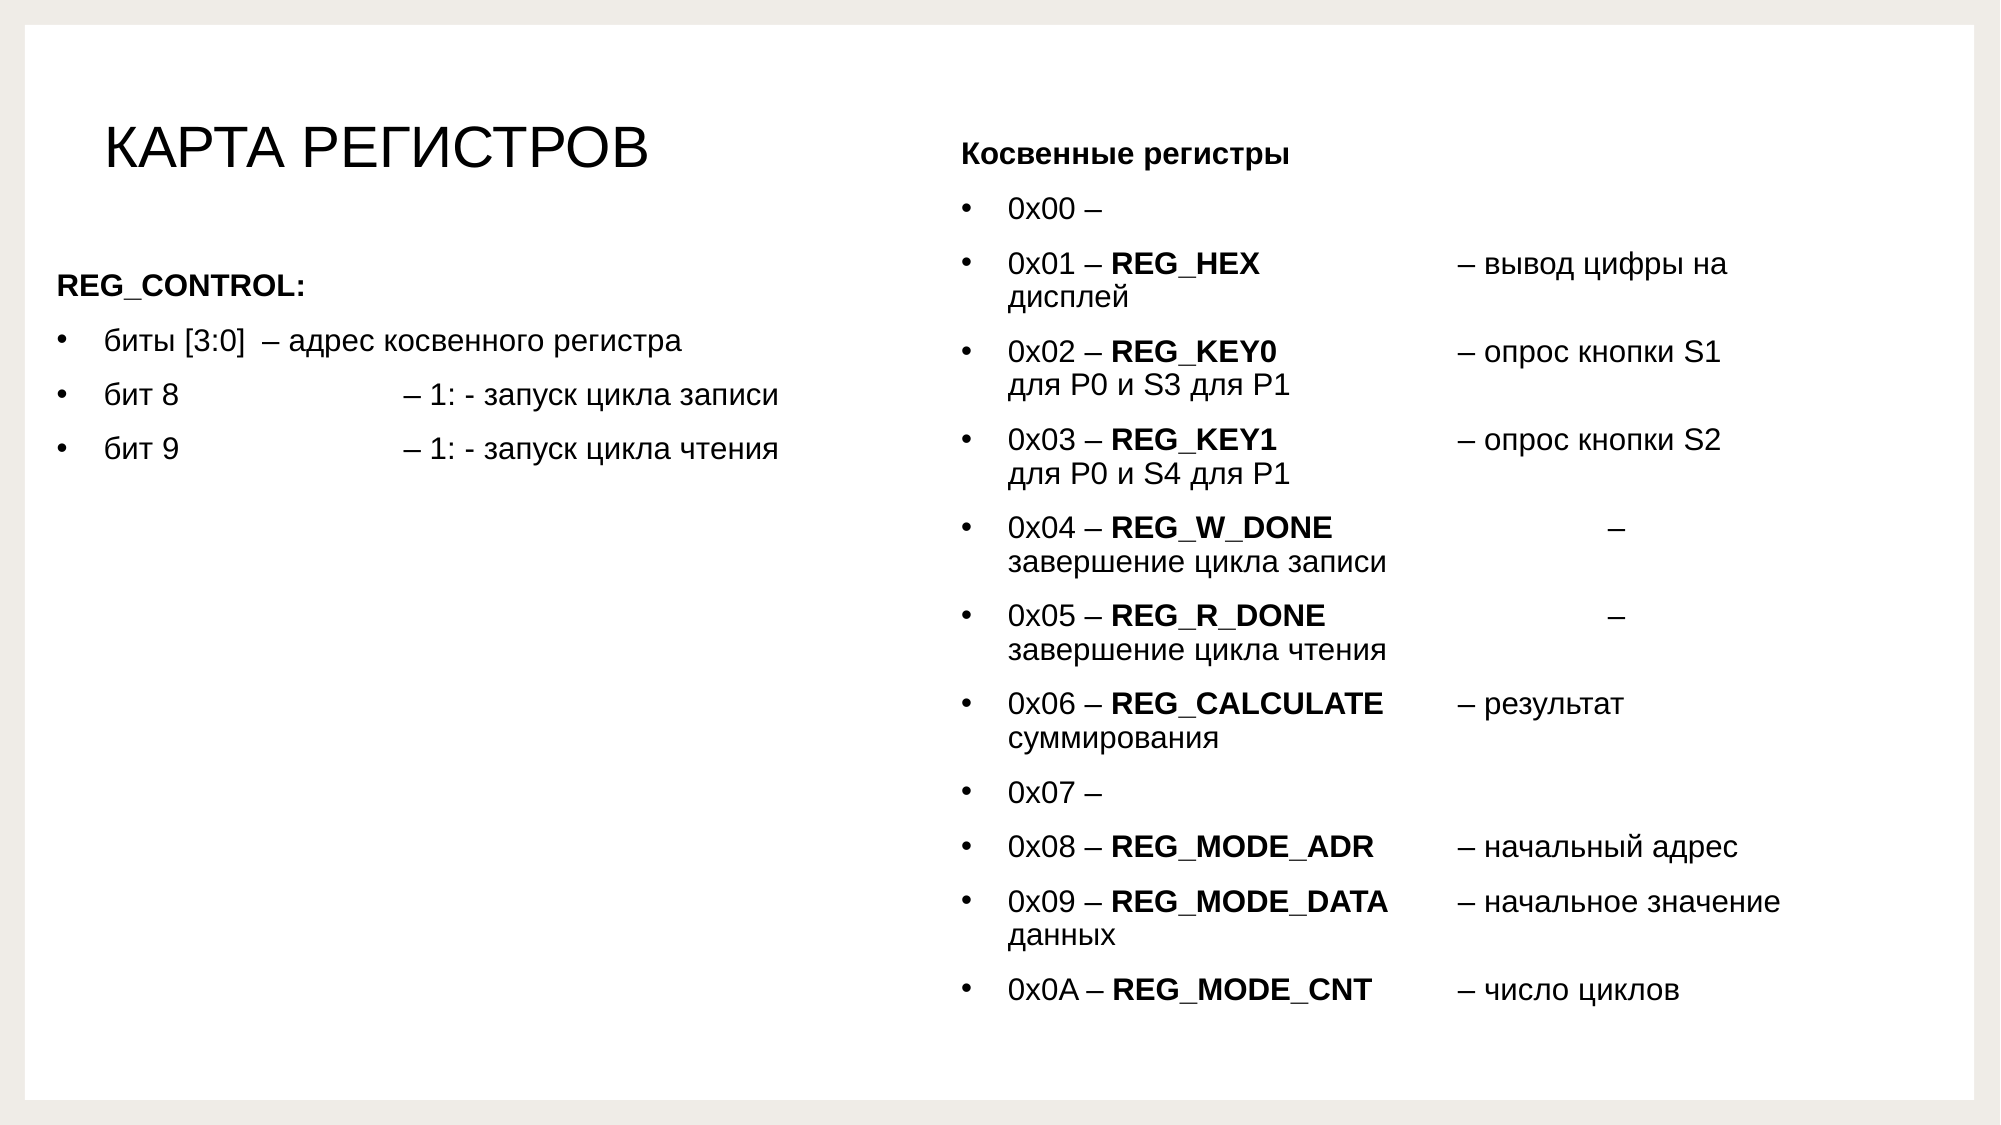

КАРТА РЕГИСТРОВ
Косвенные регистры
0x00 –
0x01 – REG_HEX 		– вывод цифры на дисплей
0x02 – REG_KEY0 		– опрос кнопки S1 для P0 и S3 для P1
0x03 – REG_KEY1 		– опрос кнопки S2 для P0 и S4 для P1
0x04 – REG_W_DONE		– завершение цикла записи
0x05 – REG_R_DONE 		– завершение цикла чтения
0x06 – REG_CALCULATE 	– результат суммирования
0x07 –
0x08 – REG_MODE_ADR 	– начальный адрес
0x09 – REG_MODE_DATA 	– начальное значение данных
0x0A – REG_MODE_CNT 	– число циклов

REG_CONTROL:
биты [3:0]	 – адрес косвенного регистра
бит 8 		– 1: - запуск цикла записи
бит 9 		– 1: - запуск цикла чтения